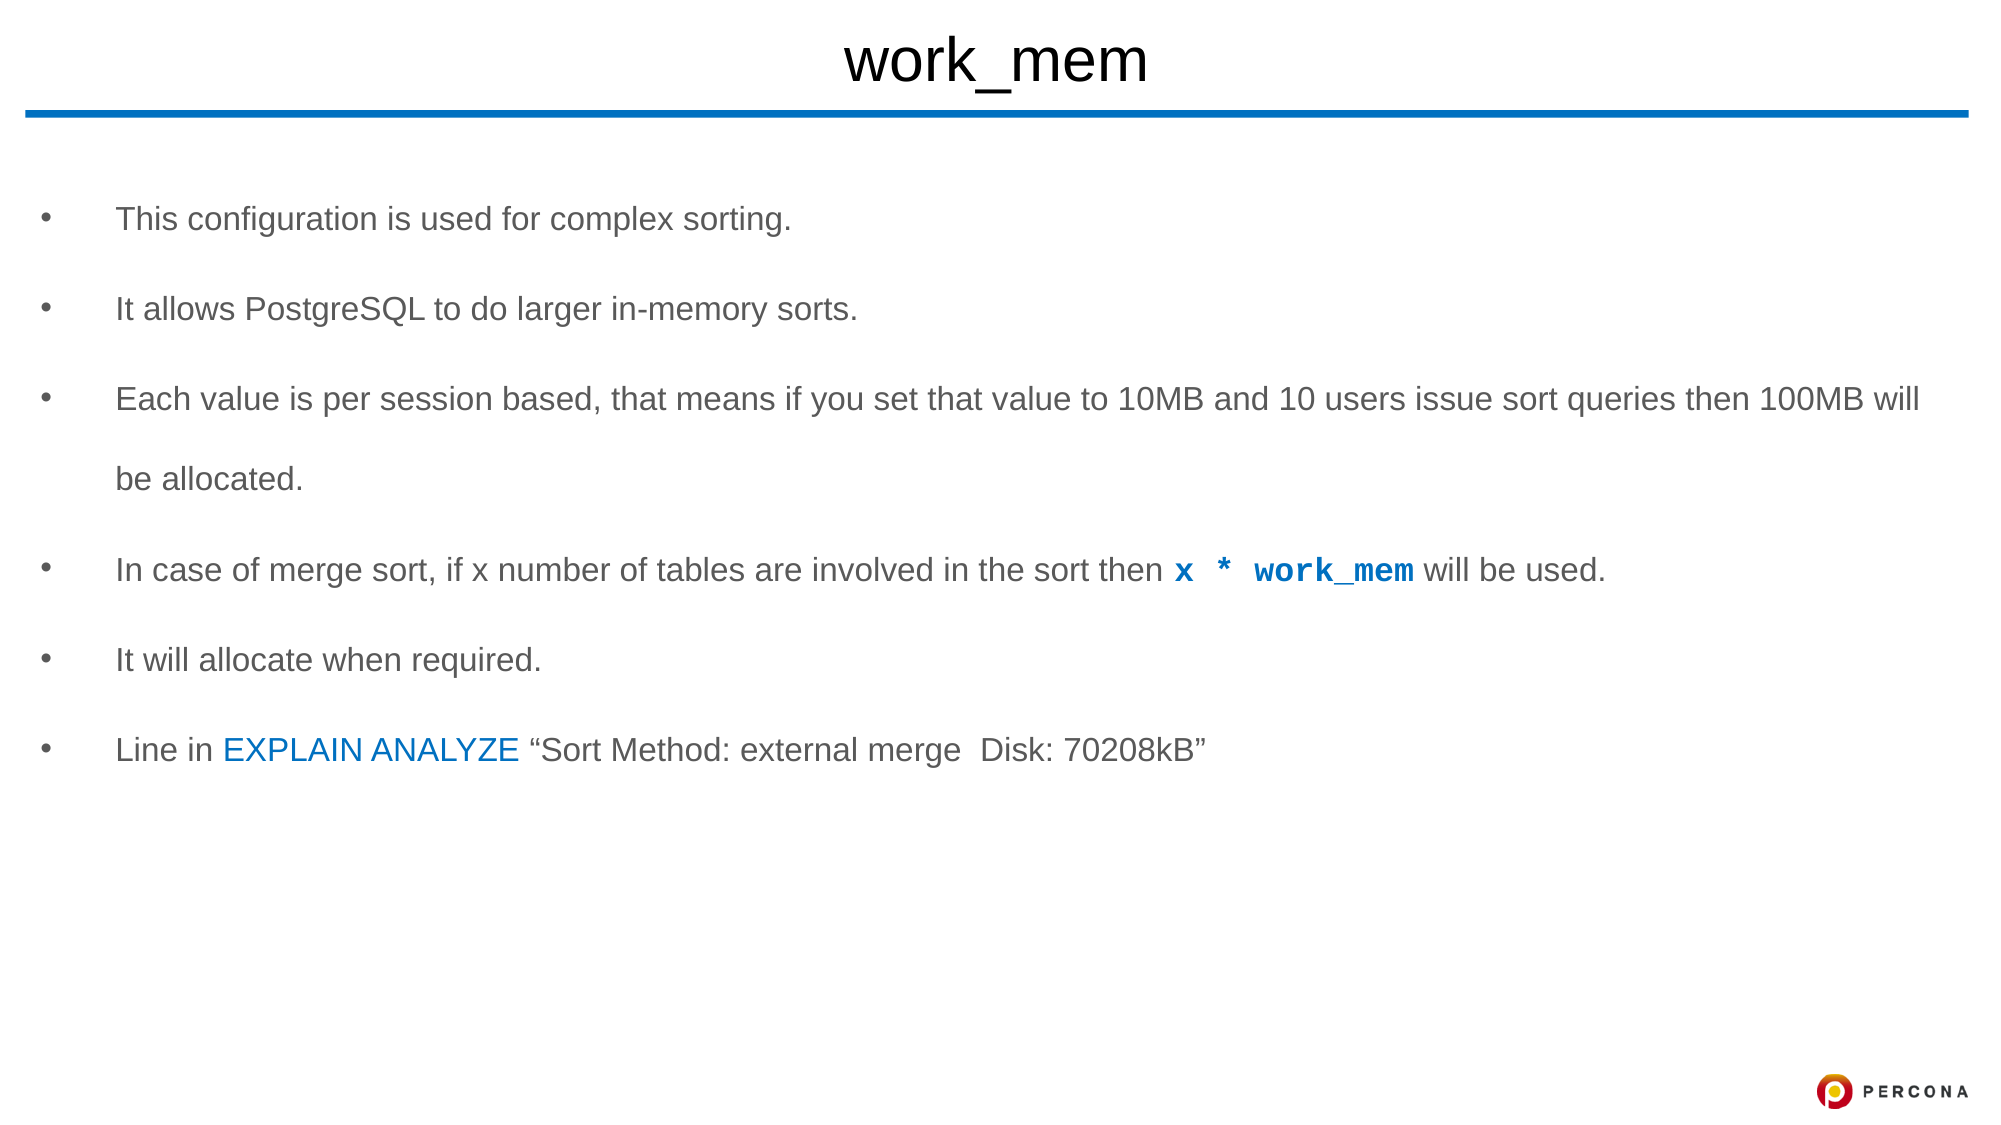

# work_mem
This configuration is used for complex sorting.
It allows PostgreSQL to do larger in-memory sorts.
Each value is per session based, that means if you set that value to 10MB and 10 users issue sort queries then 100MB will be allocated.
In case of merge sort, if x number of tables are involved in the sort then x * work_mem will be used.
It will allocate when required.
Line in EXPLAIN ANALYZE “Sort Method: external merge  Disk: 70208kB”